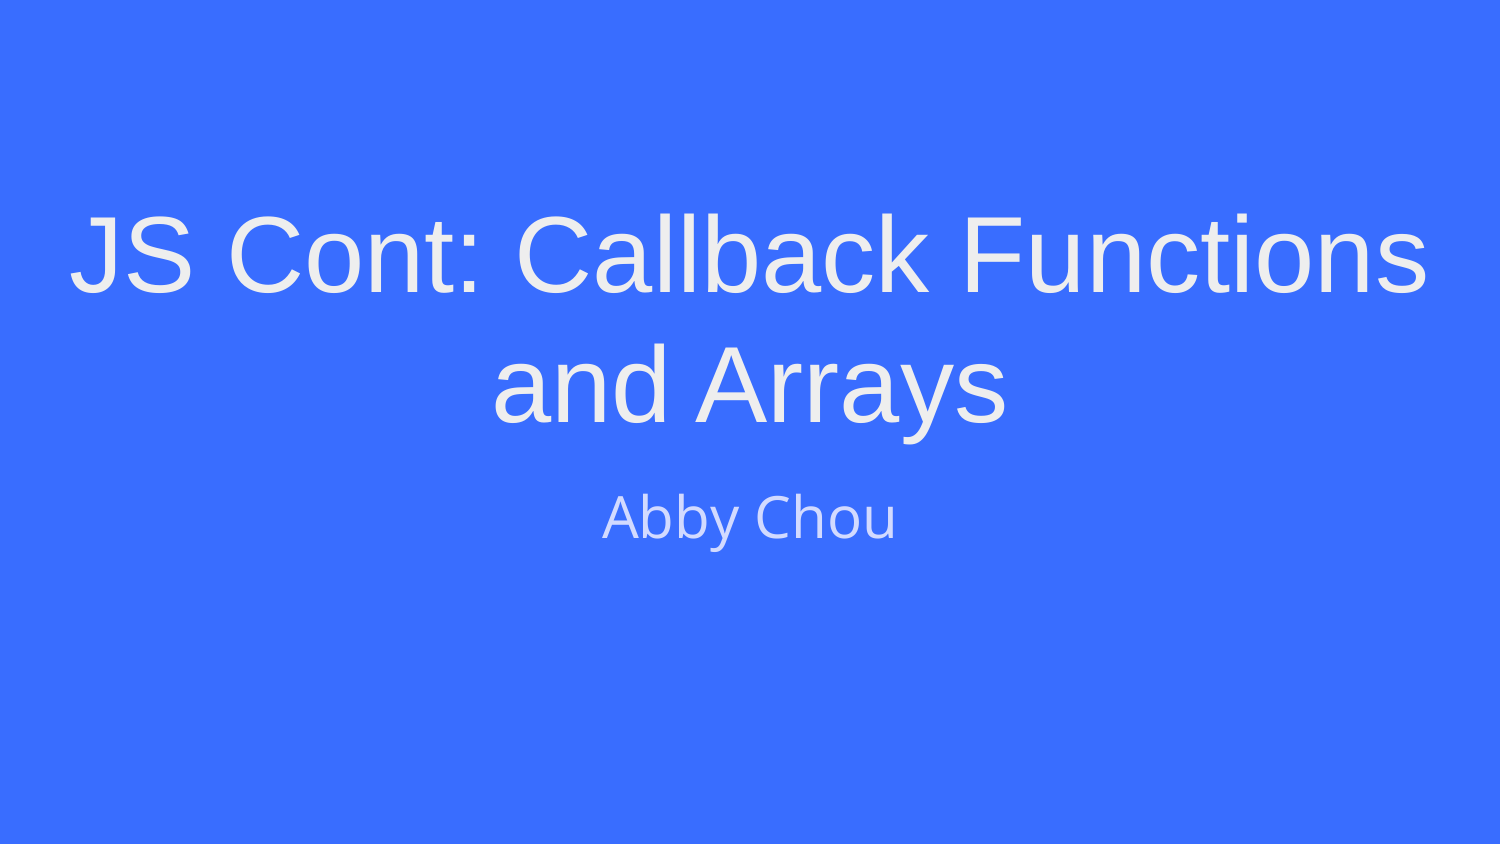

# JS Cont: Callback Functions and Arrays
Abby Chou